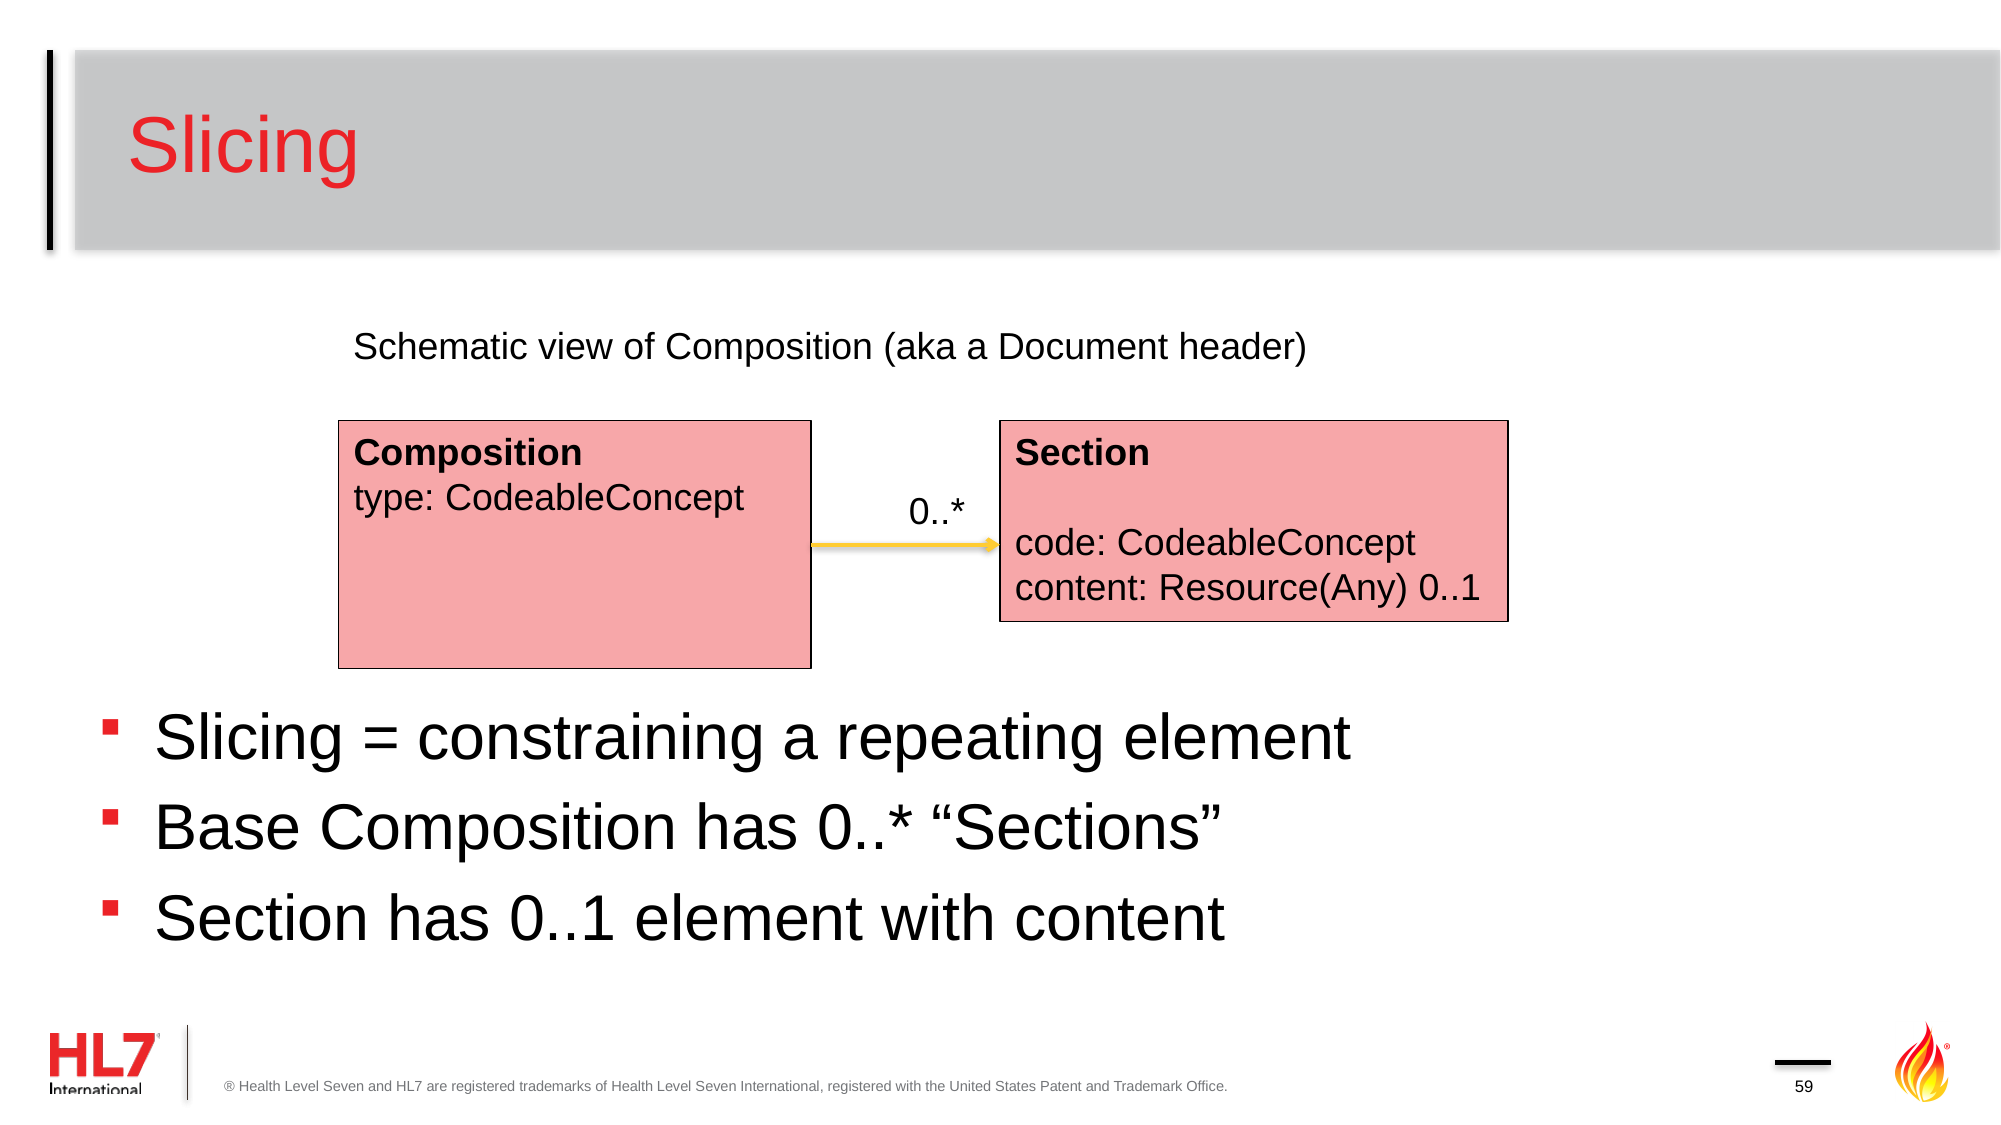

# Slicing
Schematic view of Composition (aka a Document header)
Composition
type: CodeableConcept

Section

code: CodeableConcept
content: Resource(Any) 0..1

0..*
Slicing = constraining a repeating element
Base Composition has 0..* “Sections”
Section has 0..1 element with content
® Health Level Seven and HL7 are registered trademarks of Health Level Seven International, registered with the United States Patent and Trademark Office.
59